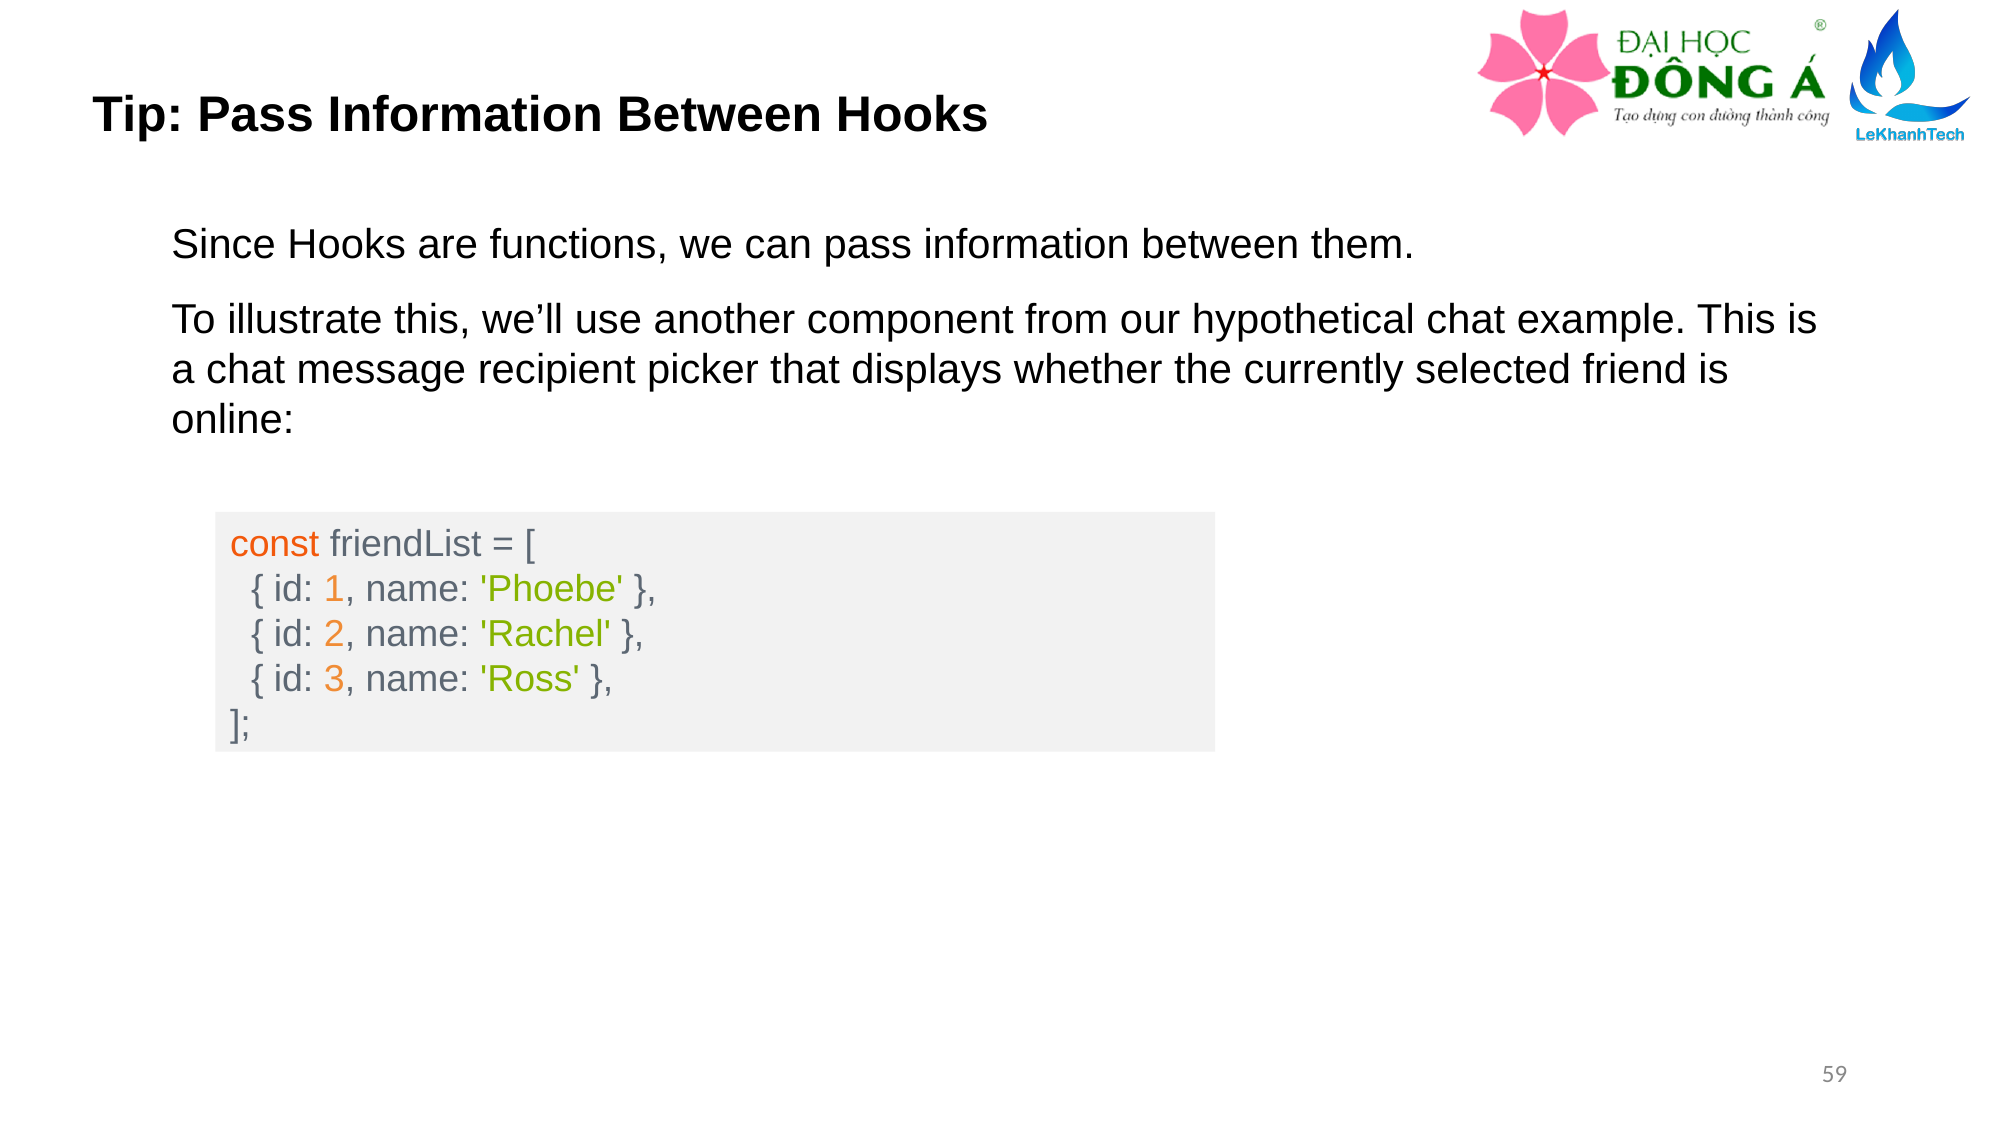

Tip: Pass Information Between Hooks
Since Hooks are functions, we can pass information between them.
To illustrate this, we’ll use another component from our hypothetical chat example. This is a chat message recipient picker that displays whether the currently selected friend is online:
const friendList = [
  { id: 1, name: 'Phoebe' },
  { id: 2, name: 'Rachel' },
  { id: 3, name: 'Ross' },
];
59